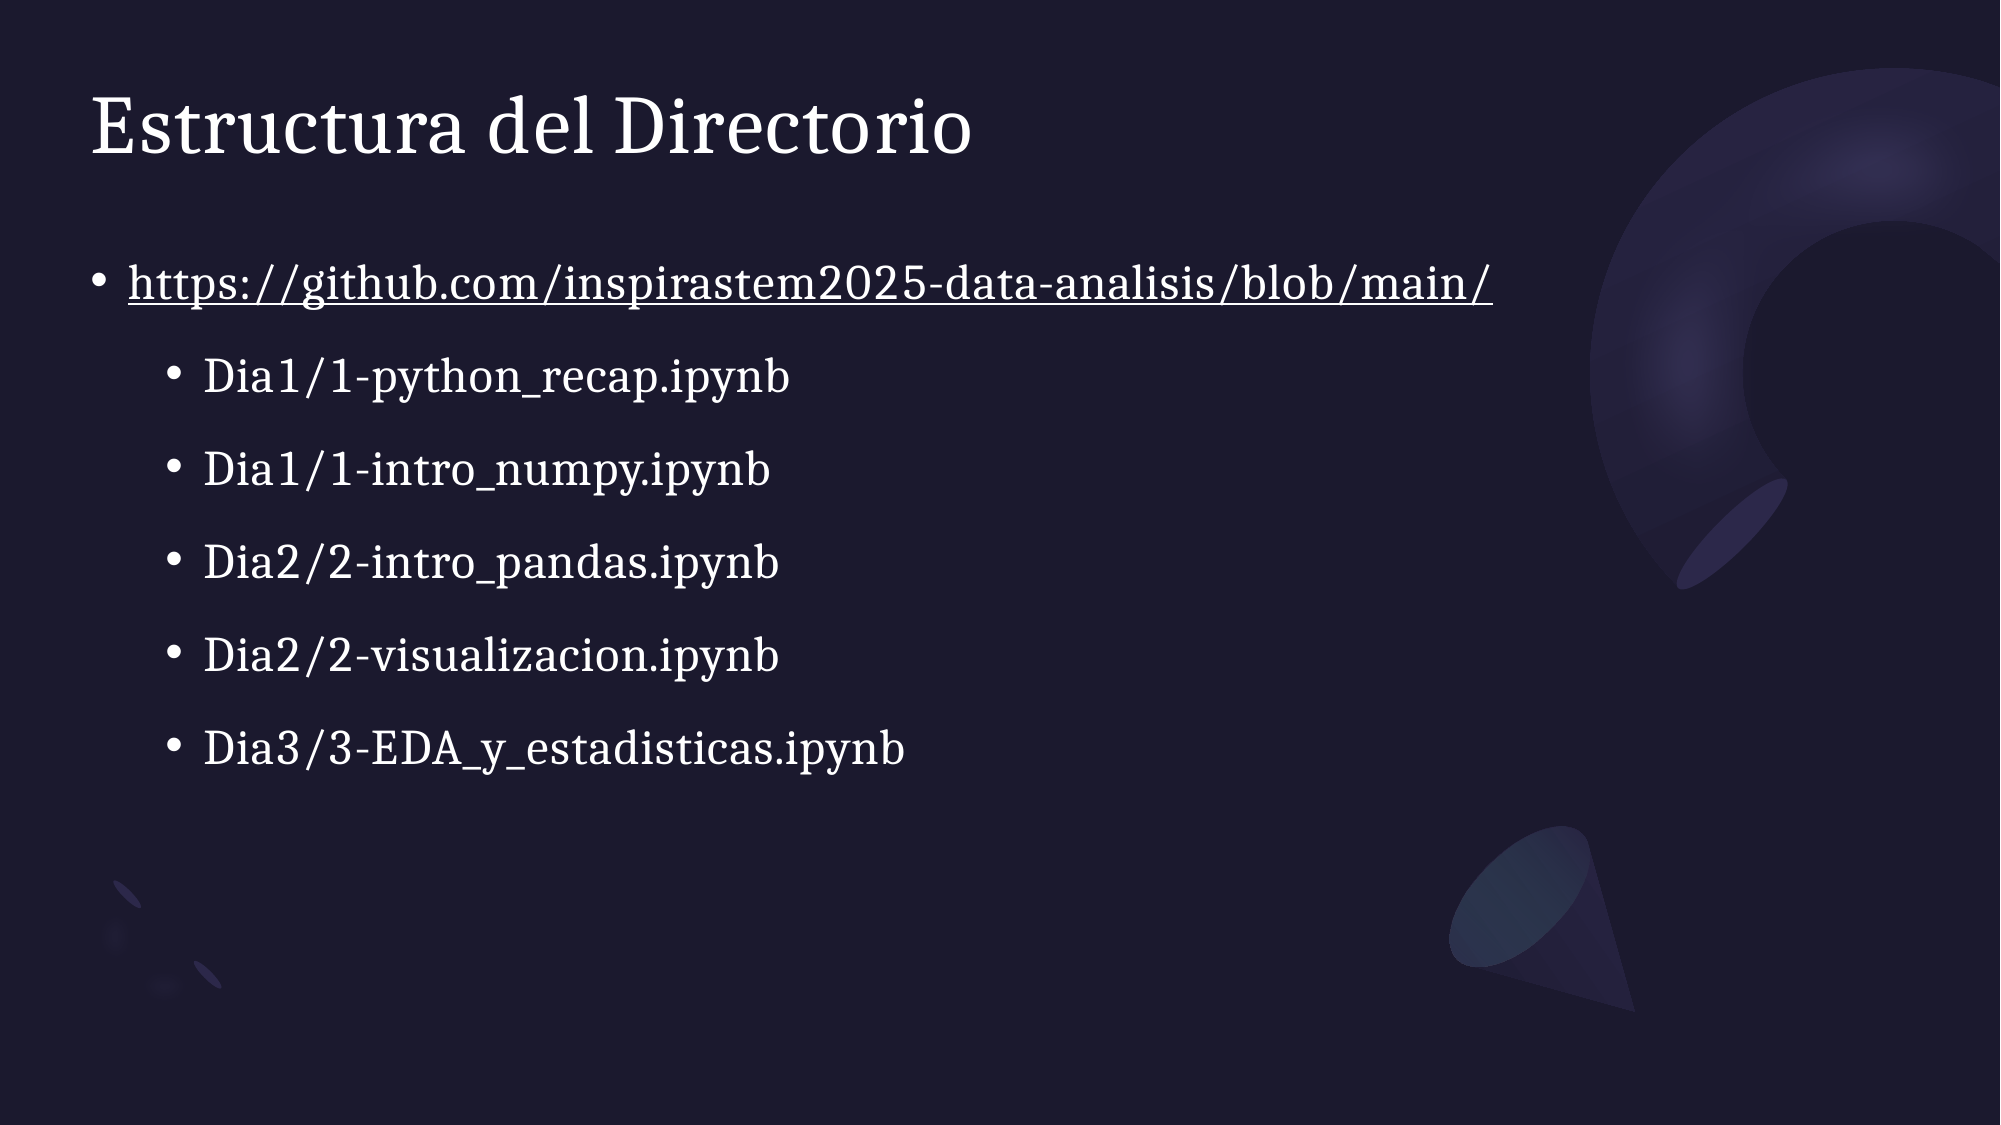

# Estructura del Directorio
https://github.com/inspirastem2025-data-analisis/blob/main/
Dia1/1-python_recap.ipynb
Dia1/1-intro_numpy.ipynb
Dia2/2-intro_pandas.ipynb
Dia2/2-visualizacion.ipynb
Dia3/3-EDA_y_estadisticas.ipynb